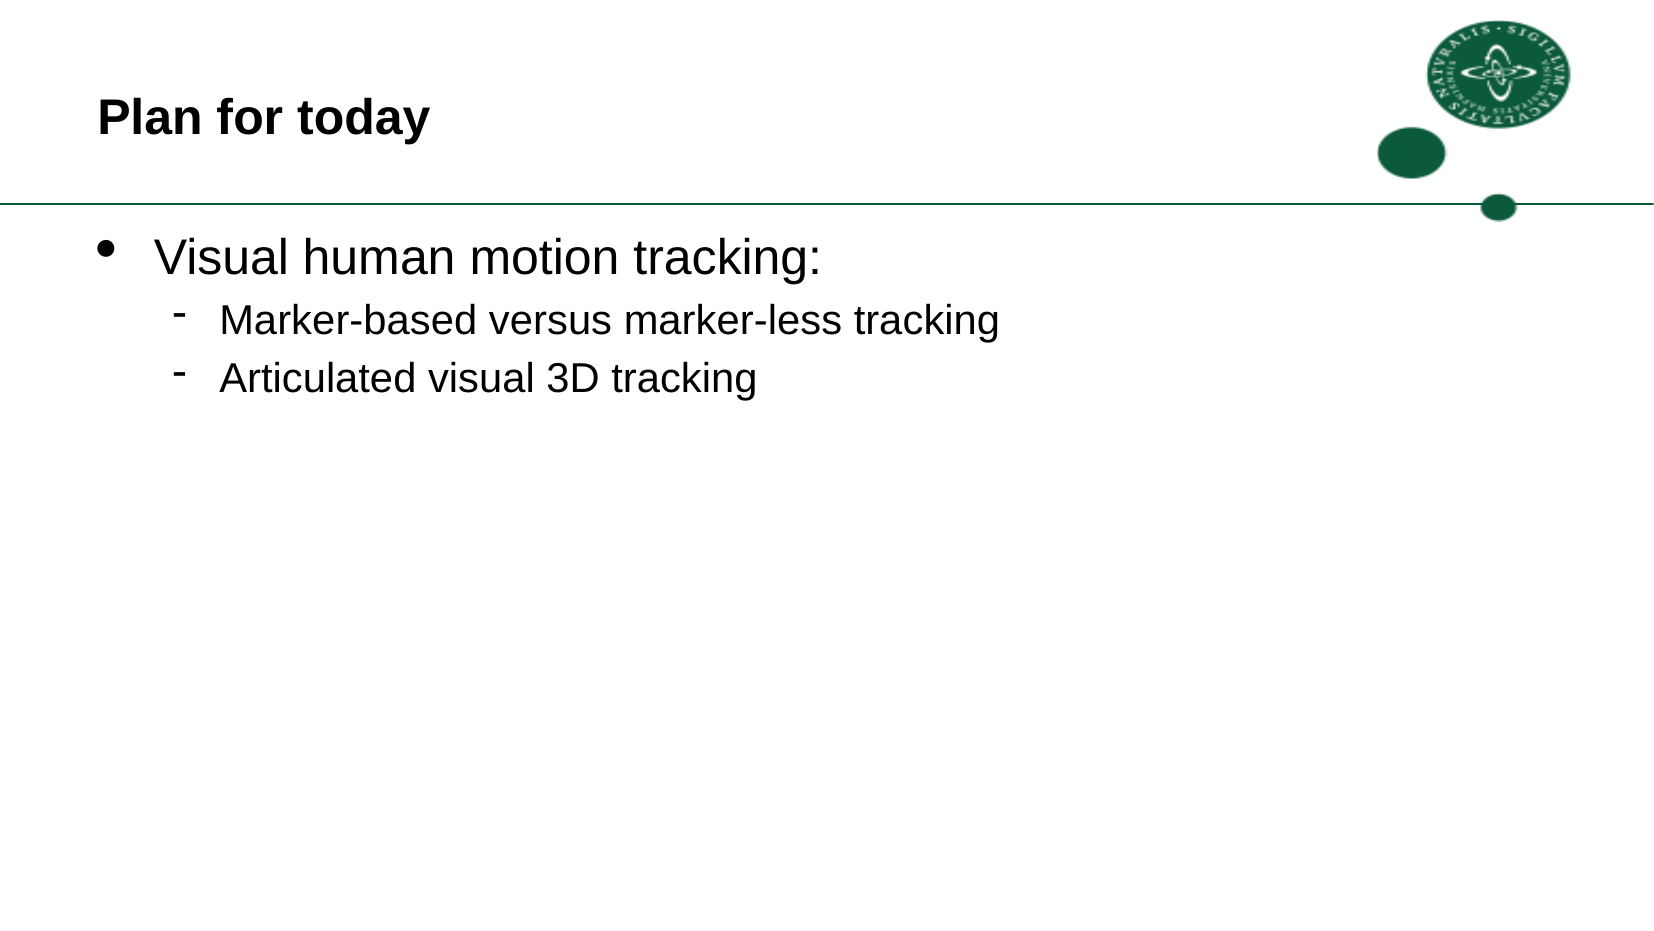

Plan for today
Visual human motion tracking:
Marker-based versus marker-less tracking
Articulated visual 3D tracking